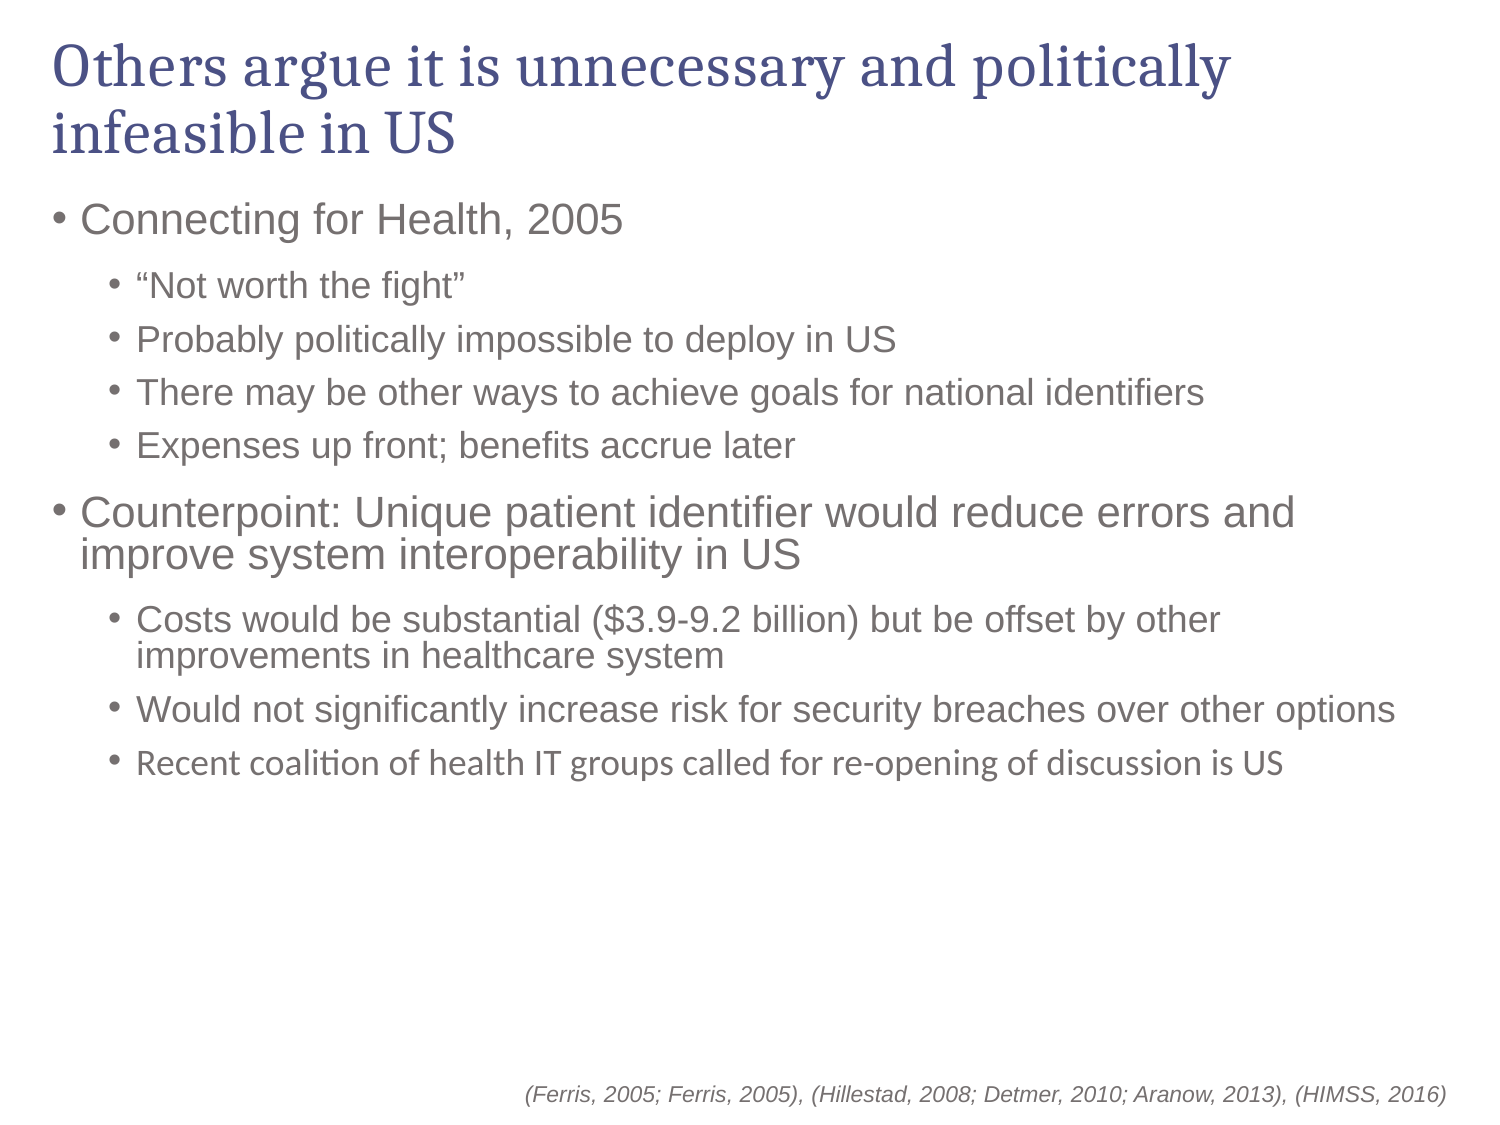

# Others argue it is unnecessary and politically infeasible in US
Connecting for Health, 2005
“Not worth the fight”
Probably politically impossible to deploy in US
There may be other ways to achieve goals for national identifiers
Expenses up front; benefits accrue later
Counterpoint: Unique patient identifier would reduce errors and improve system interoperability in US
Costs would be substantial ($3.9-9.2 billion) but be offset by other improvements in healthcare system
Would not significantly increase risk for security breaches over other options
Recent coalition of health IT groups called for re-opening of discussion is US

(Ferris, 2005; Ferris, 2005), (Hillestad, 2008; Detmer, 2010; Aranow, 2013), (HIMSS, 2016)